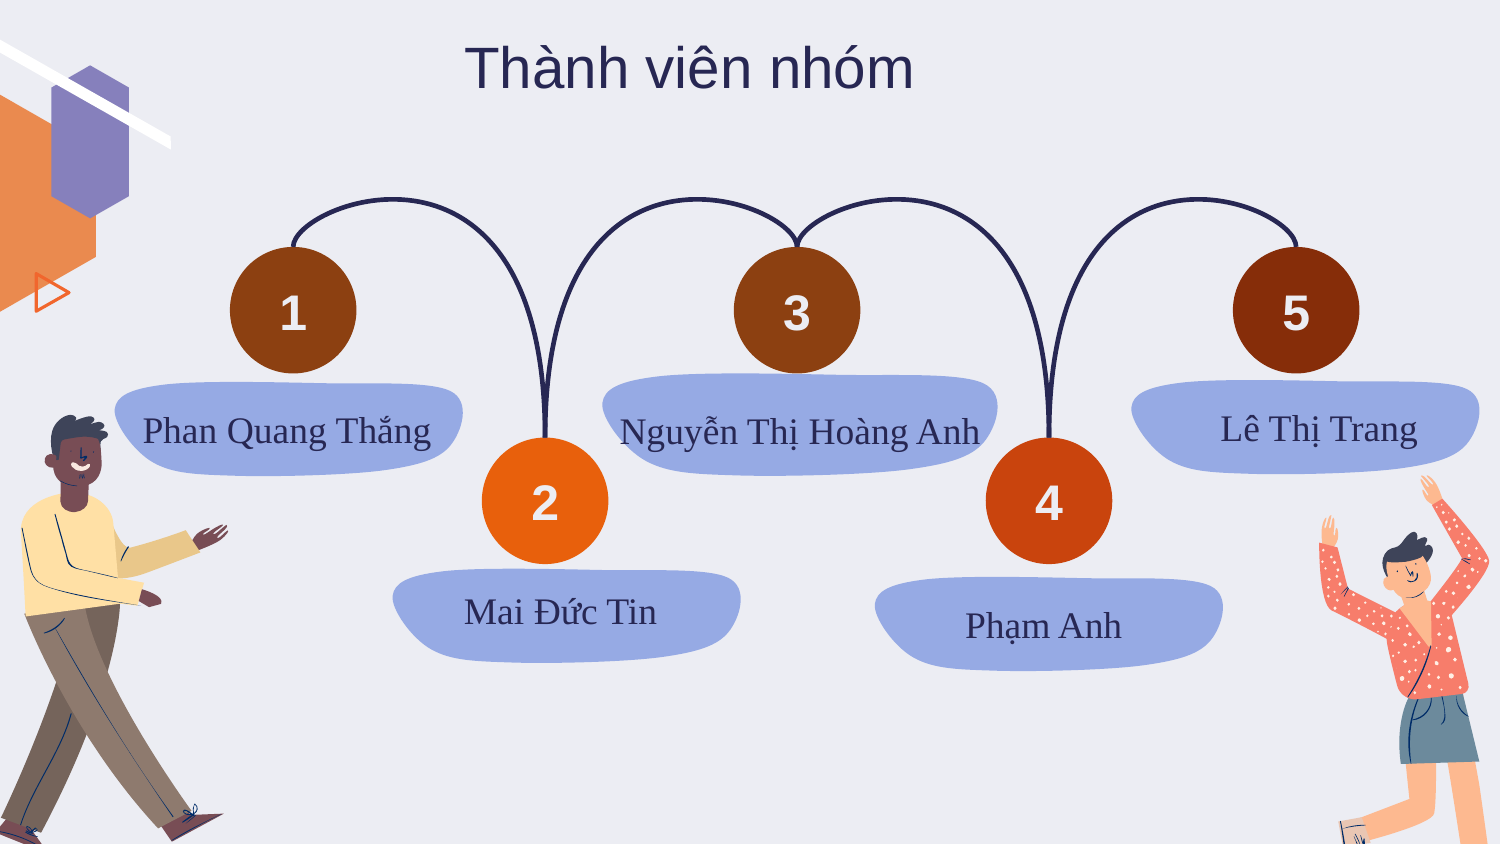

# Thành viên nhóm
1
3
5

Lê Thị Trang
Phan Quang Thắng
Nguyễn Thị Hoàng Anh

2
4

Mai Đức Tin
Phạm Anh